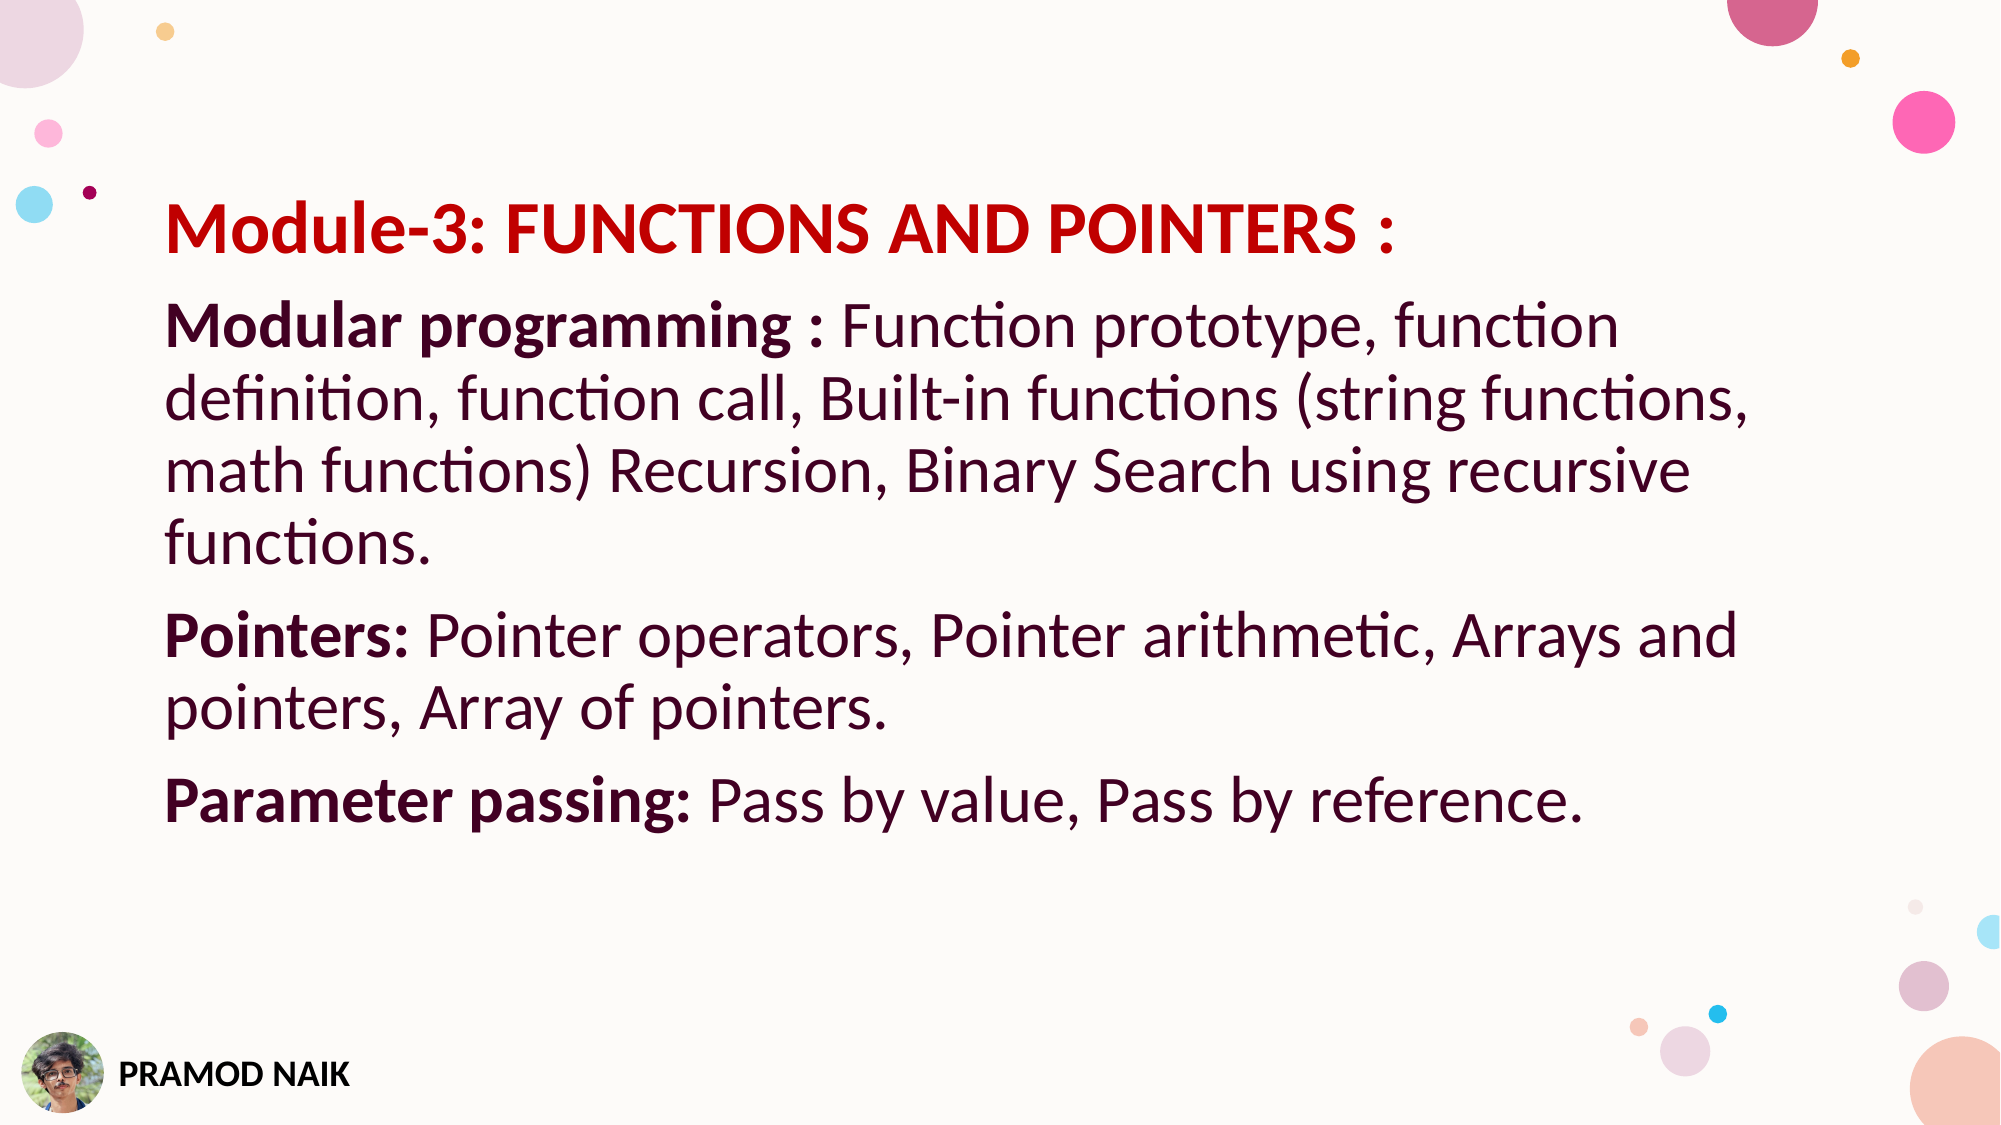

Module-3: FUNCTIONS AND POINTERS :
Modular programming : Function prototype, function definition, function call, Built-in functions (string functions, math functions) Recursion, Binary Search using recursive functions.
Pointers: Pointer operators, Pointer arithmetic, Arrays and pointers, Array of pointers.
Parameter passing: Pass by value, Pass by reference.